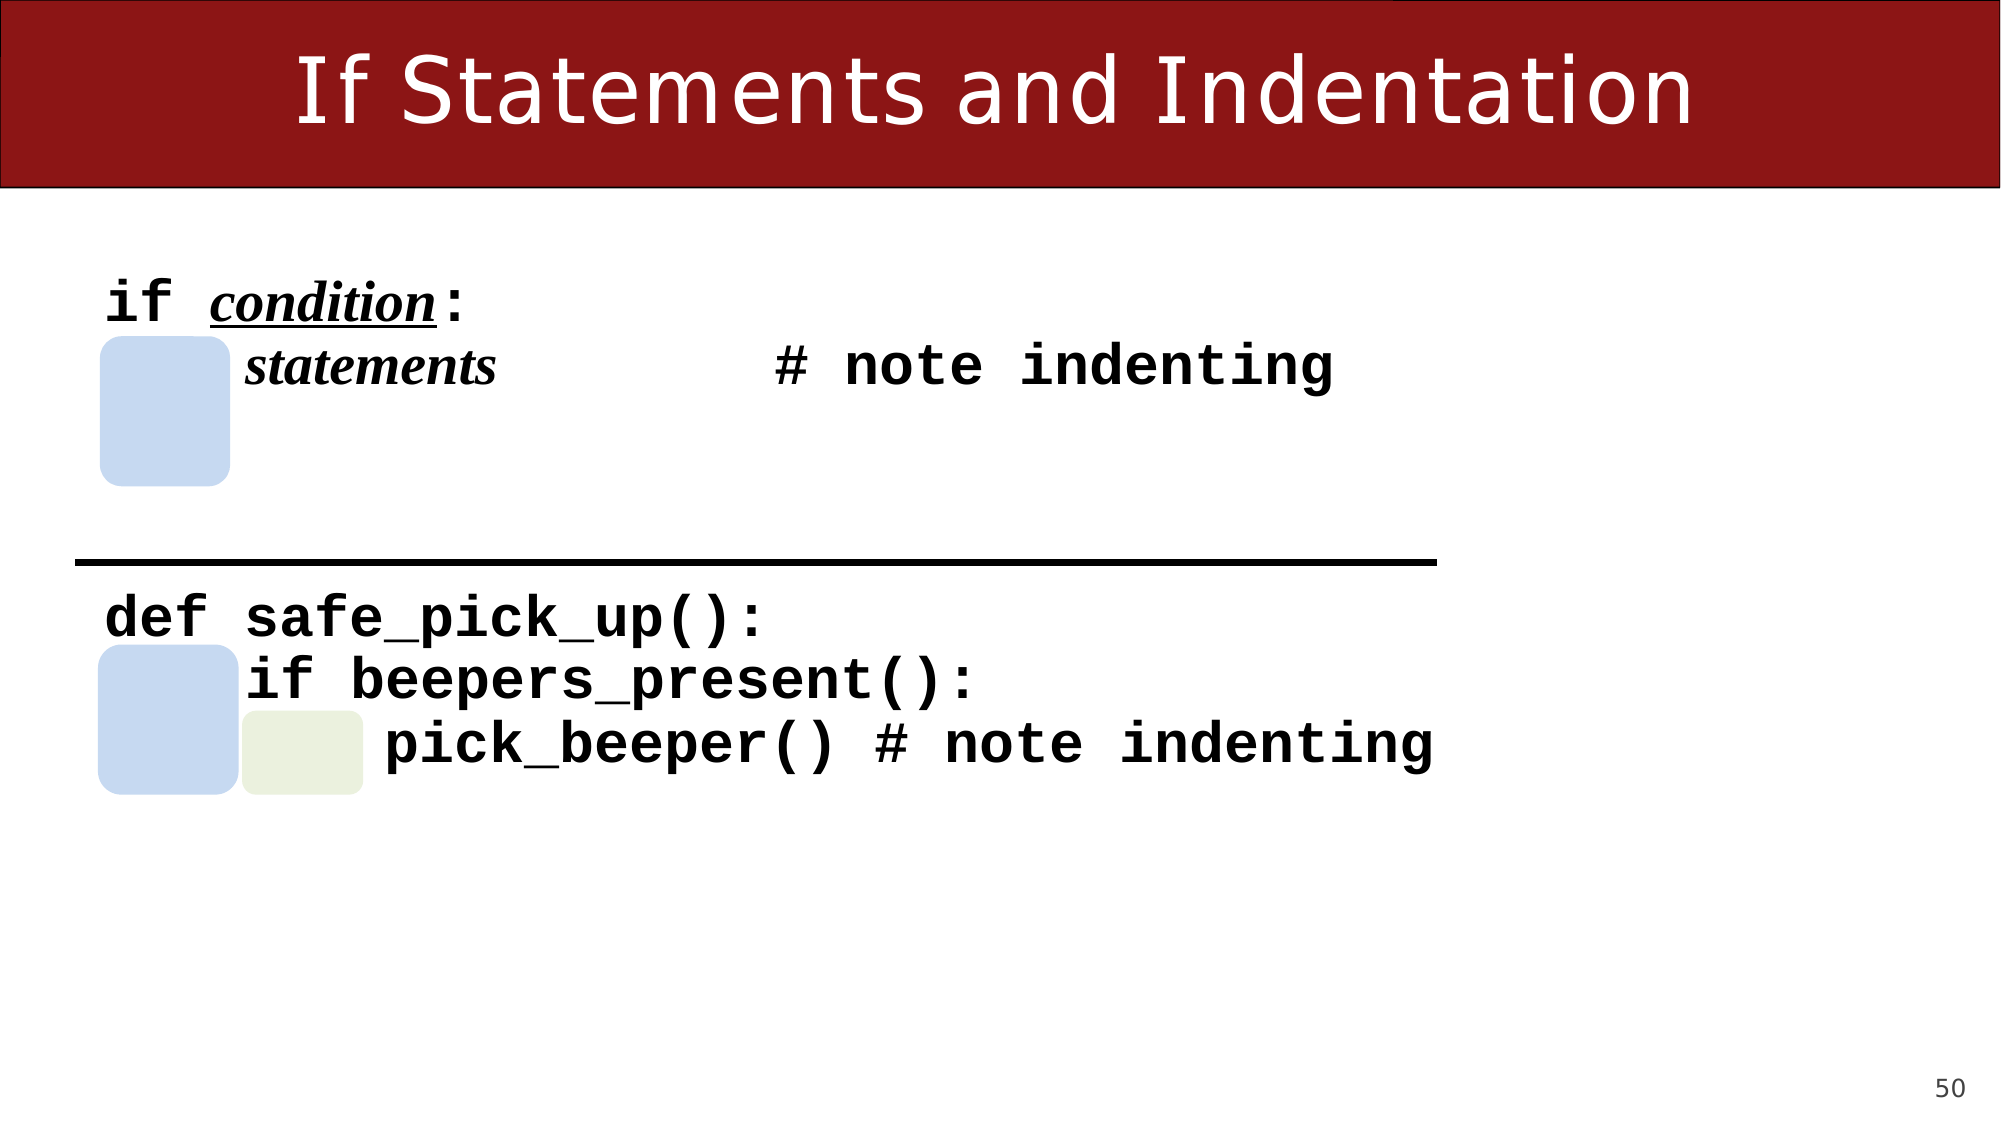

# If Statements and Indentation

	if condition:
	    statements 		  # note indenting

	def safe_pick_up():
	    if beepers_present():
	        pick_beeper() # note indenting